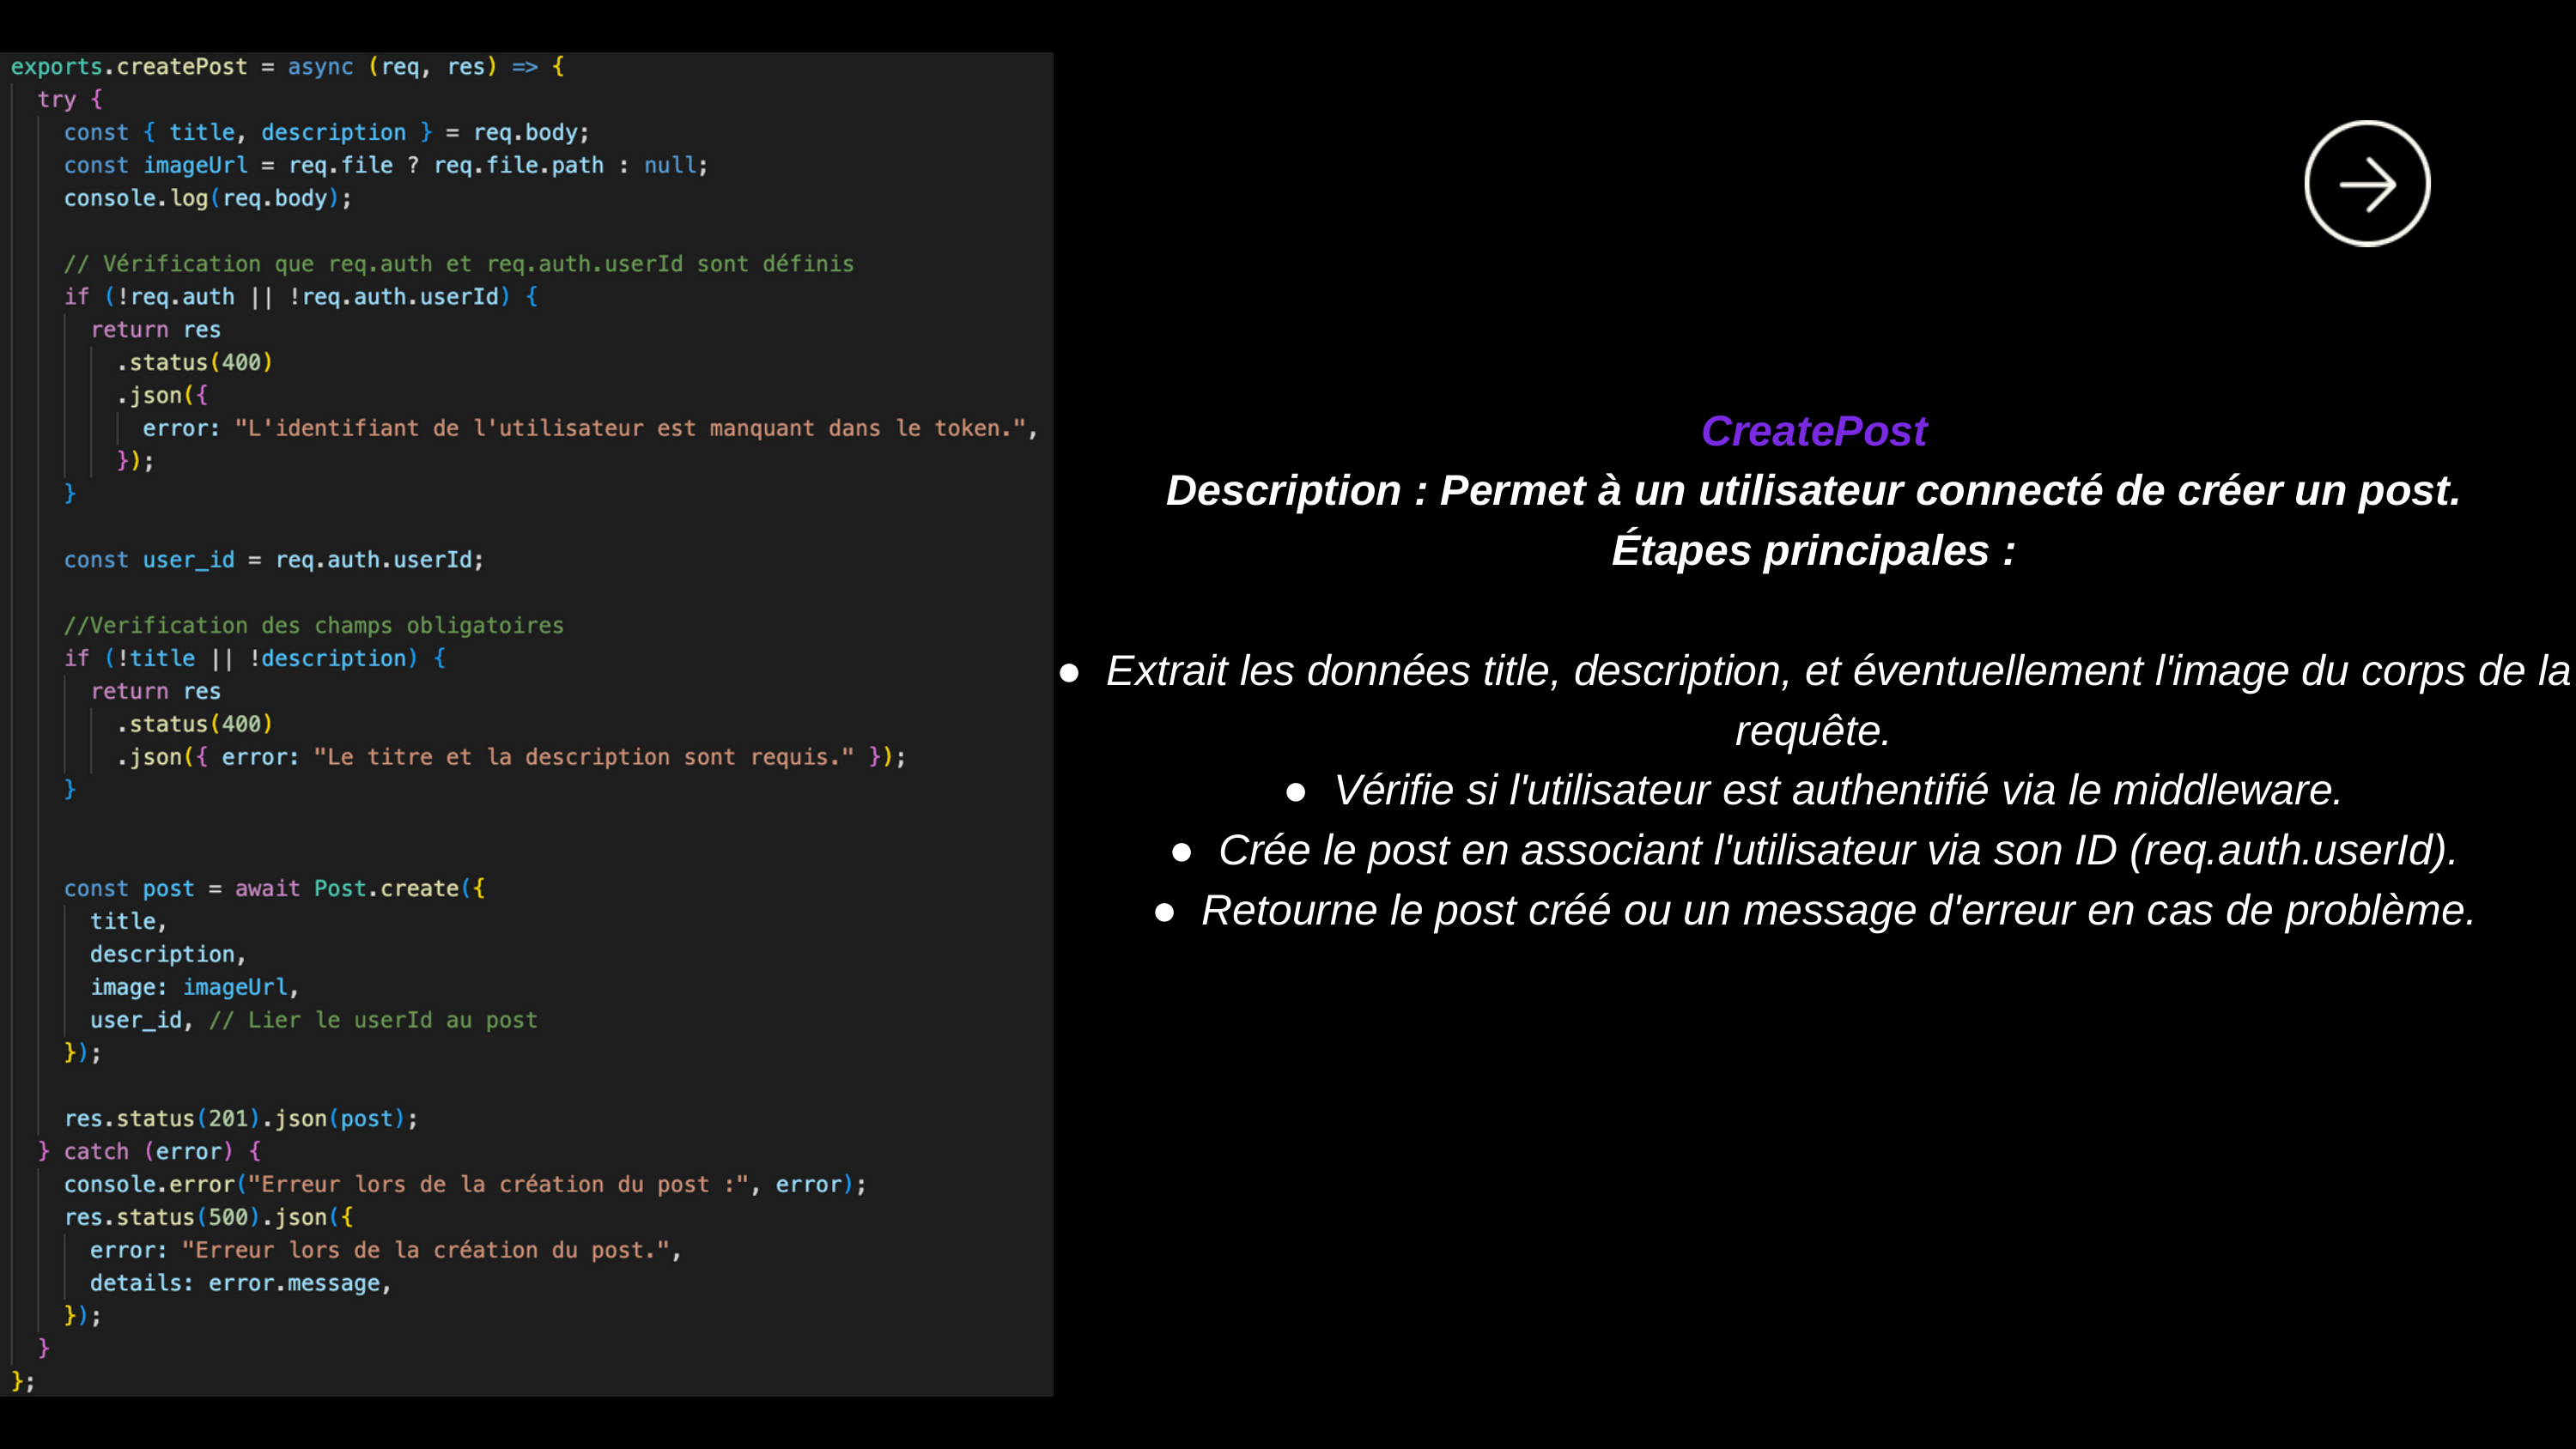

CreatePost
Description : Permet à un utilisateur connecté de créer un post.
Étapes principales :

●  Extrait les données title, description, et éventuellement l'image du corps de la requête.
●  Vérifie si l'utilisateur est authentifié via le middleware.
●  Crée le post en associant l'utilisateur via son ID (req.auth.userId).
●  Retourne le post créé ou un message d'erreur en cas de problème.